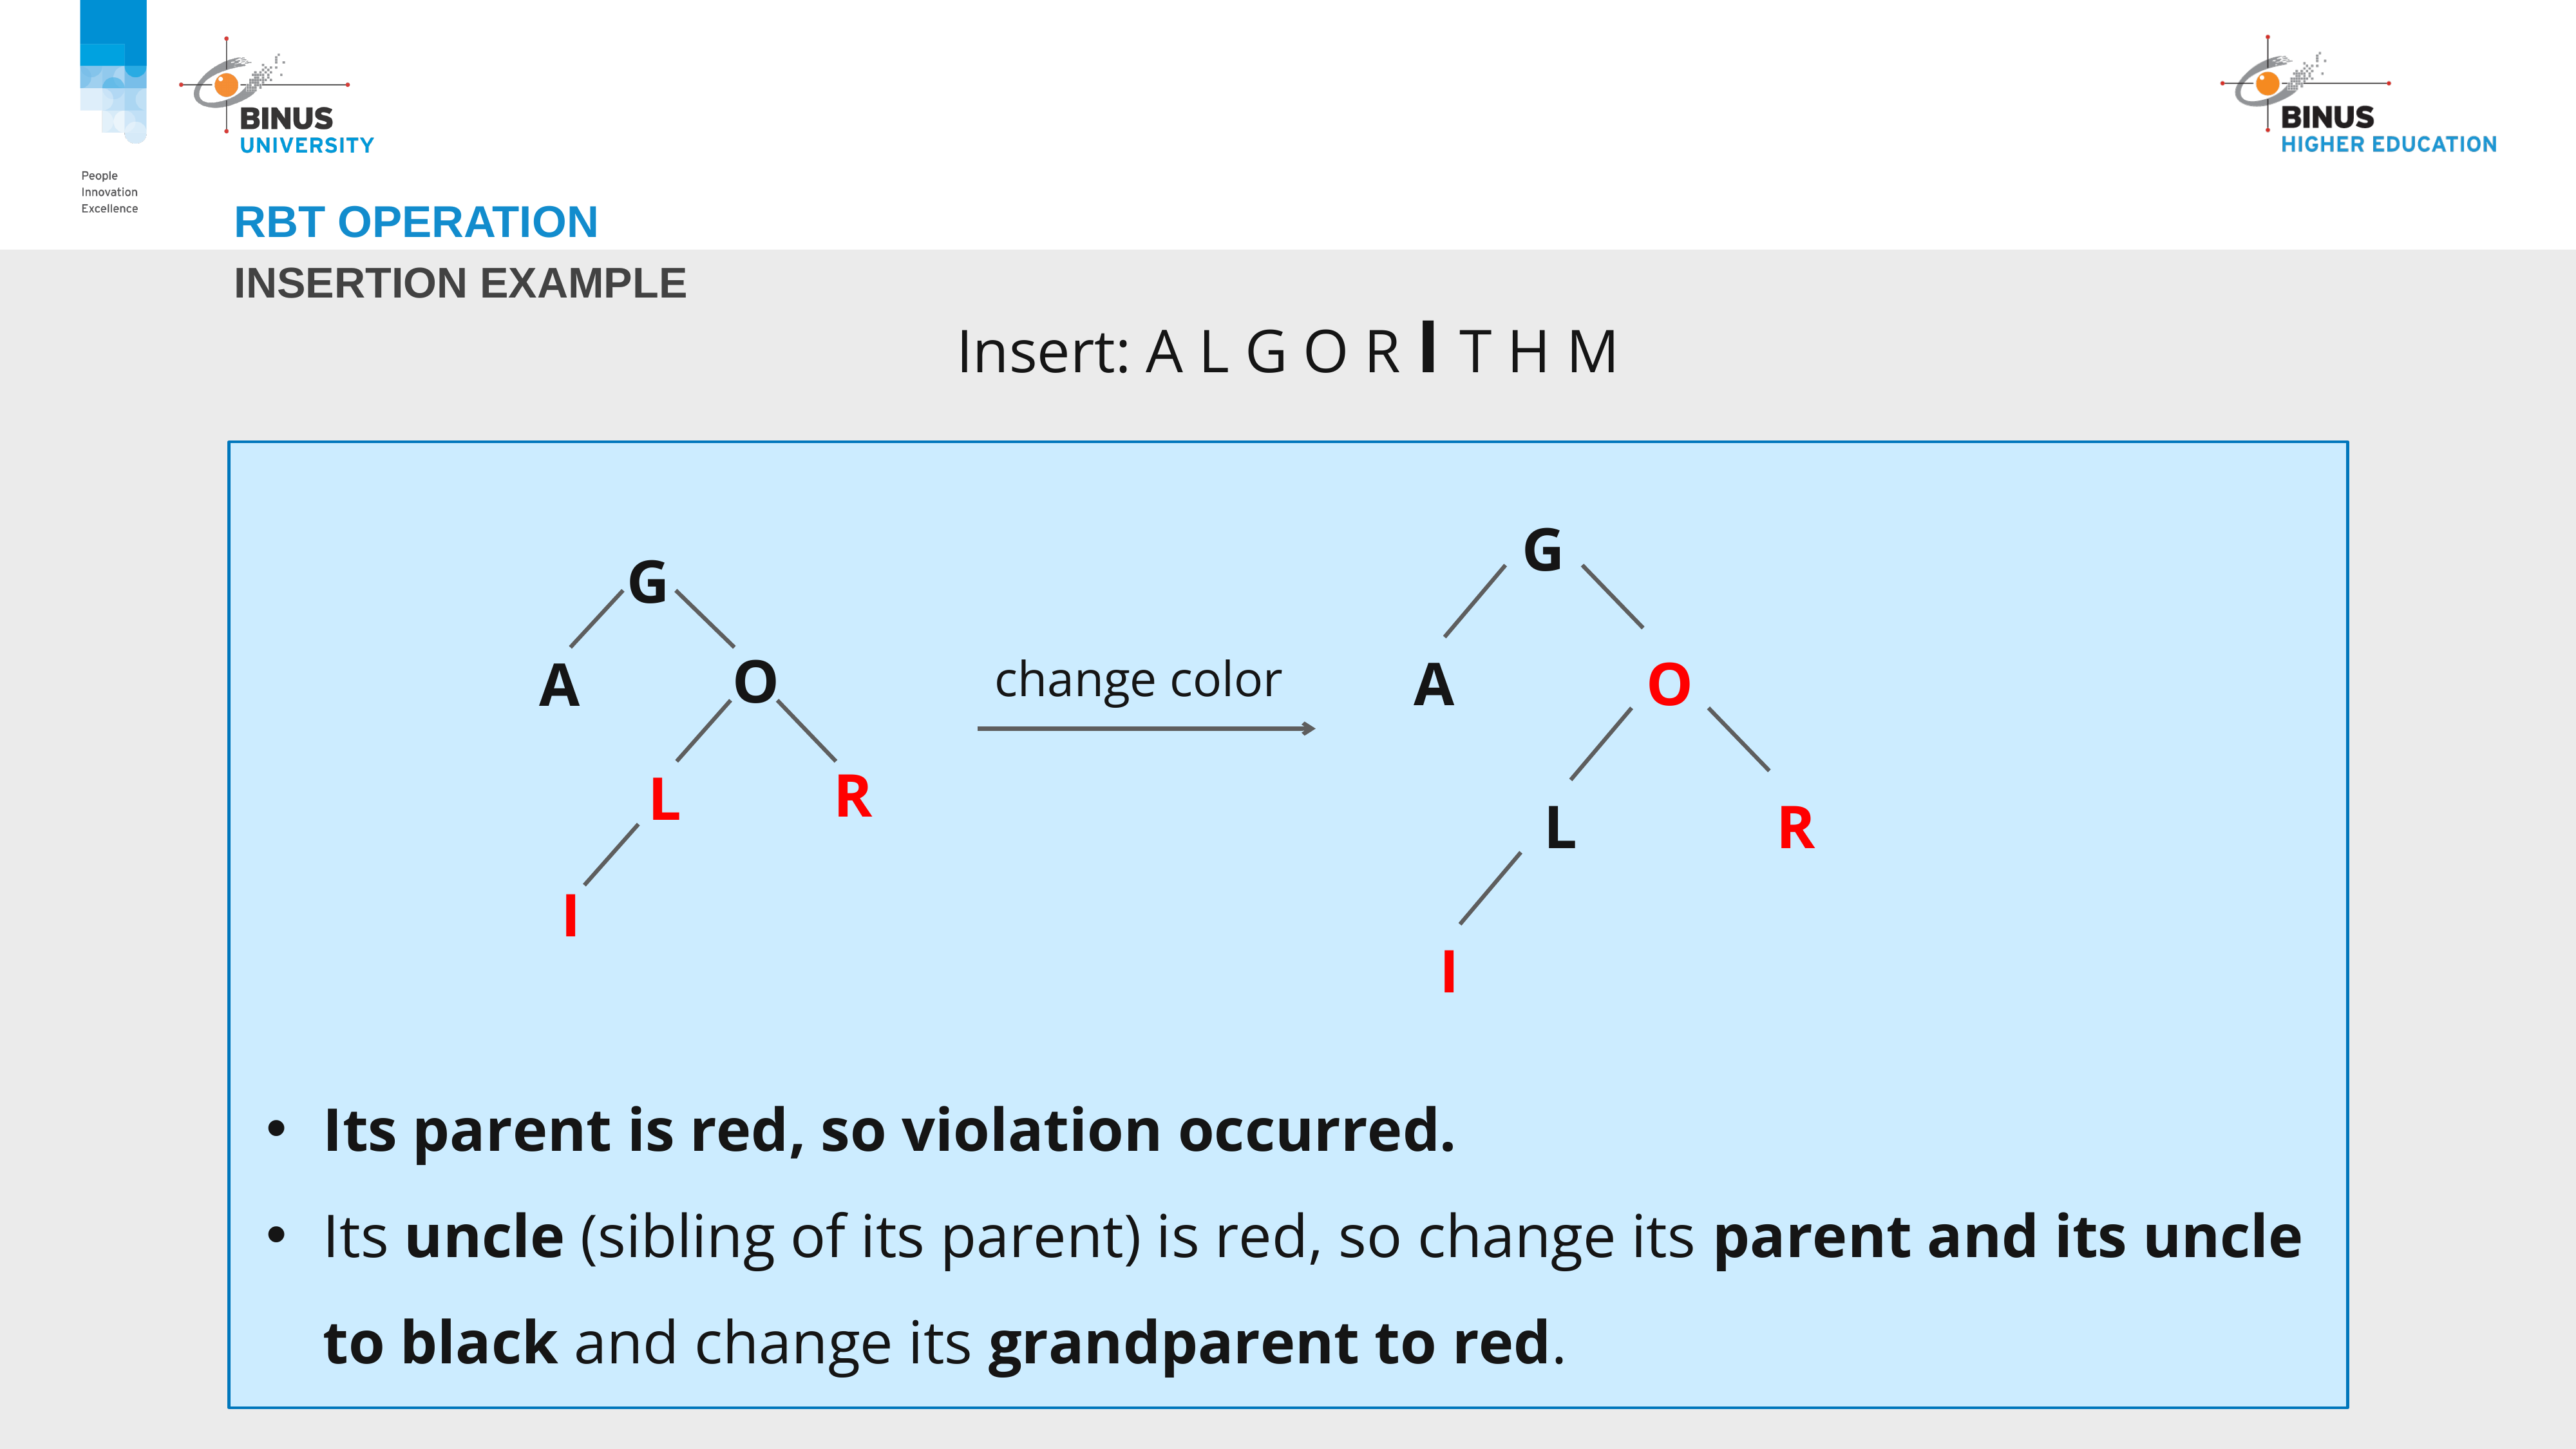

# RBT OPERATION
INSERTION EXAMPLE
Insert: A L G O R I T H M

G

A
O

L
R

I
G

O
A

R
L

I
change color
Its parent is red, so violation occurred.
Its uncle (sibling of its parent) is red, so change its parent and its uncle to black and change its grandparent to red.